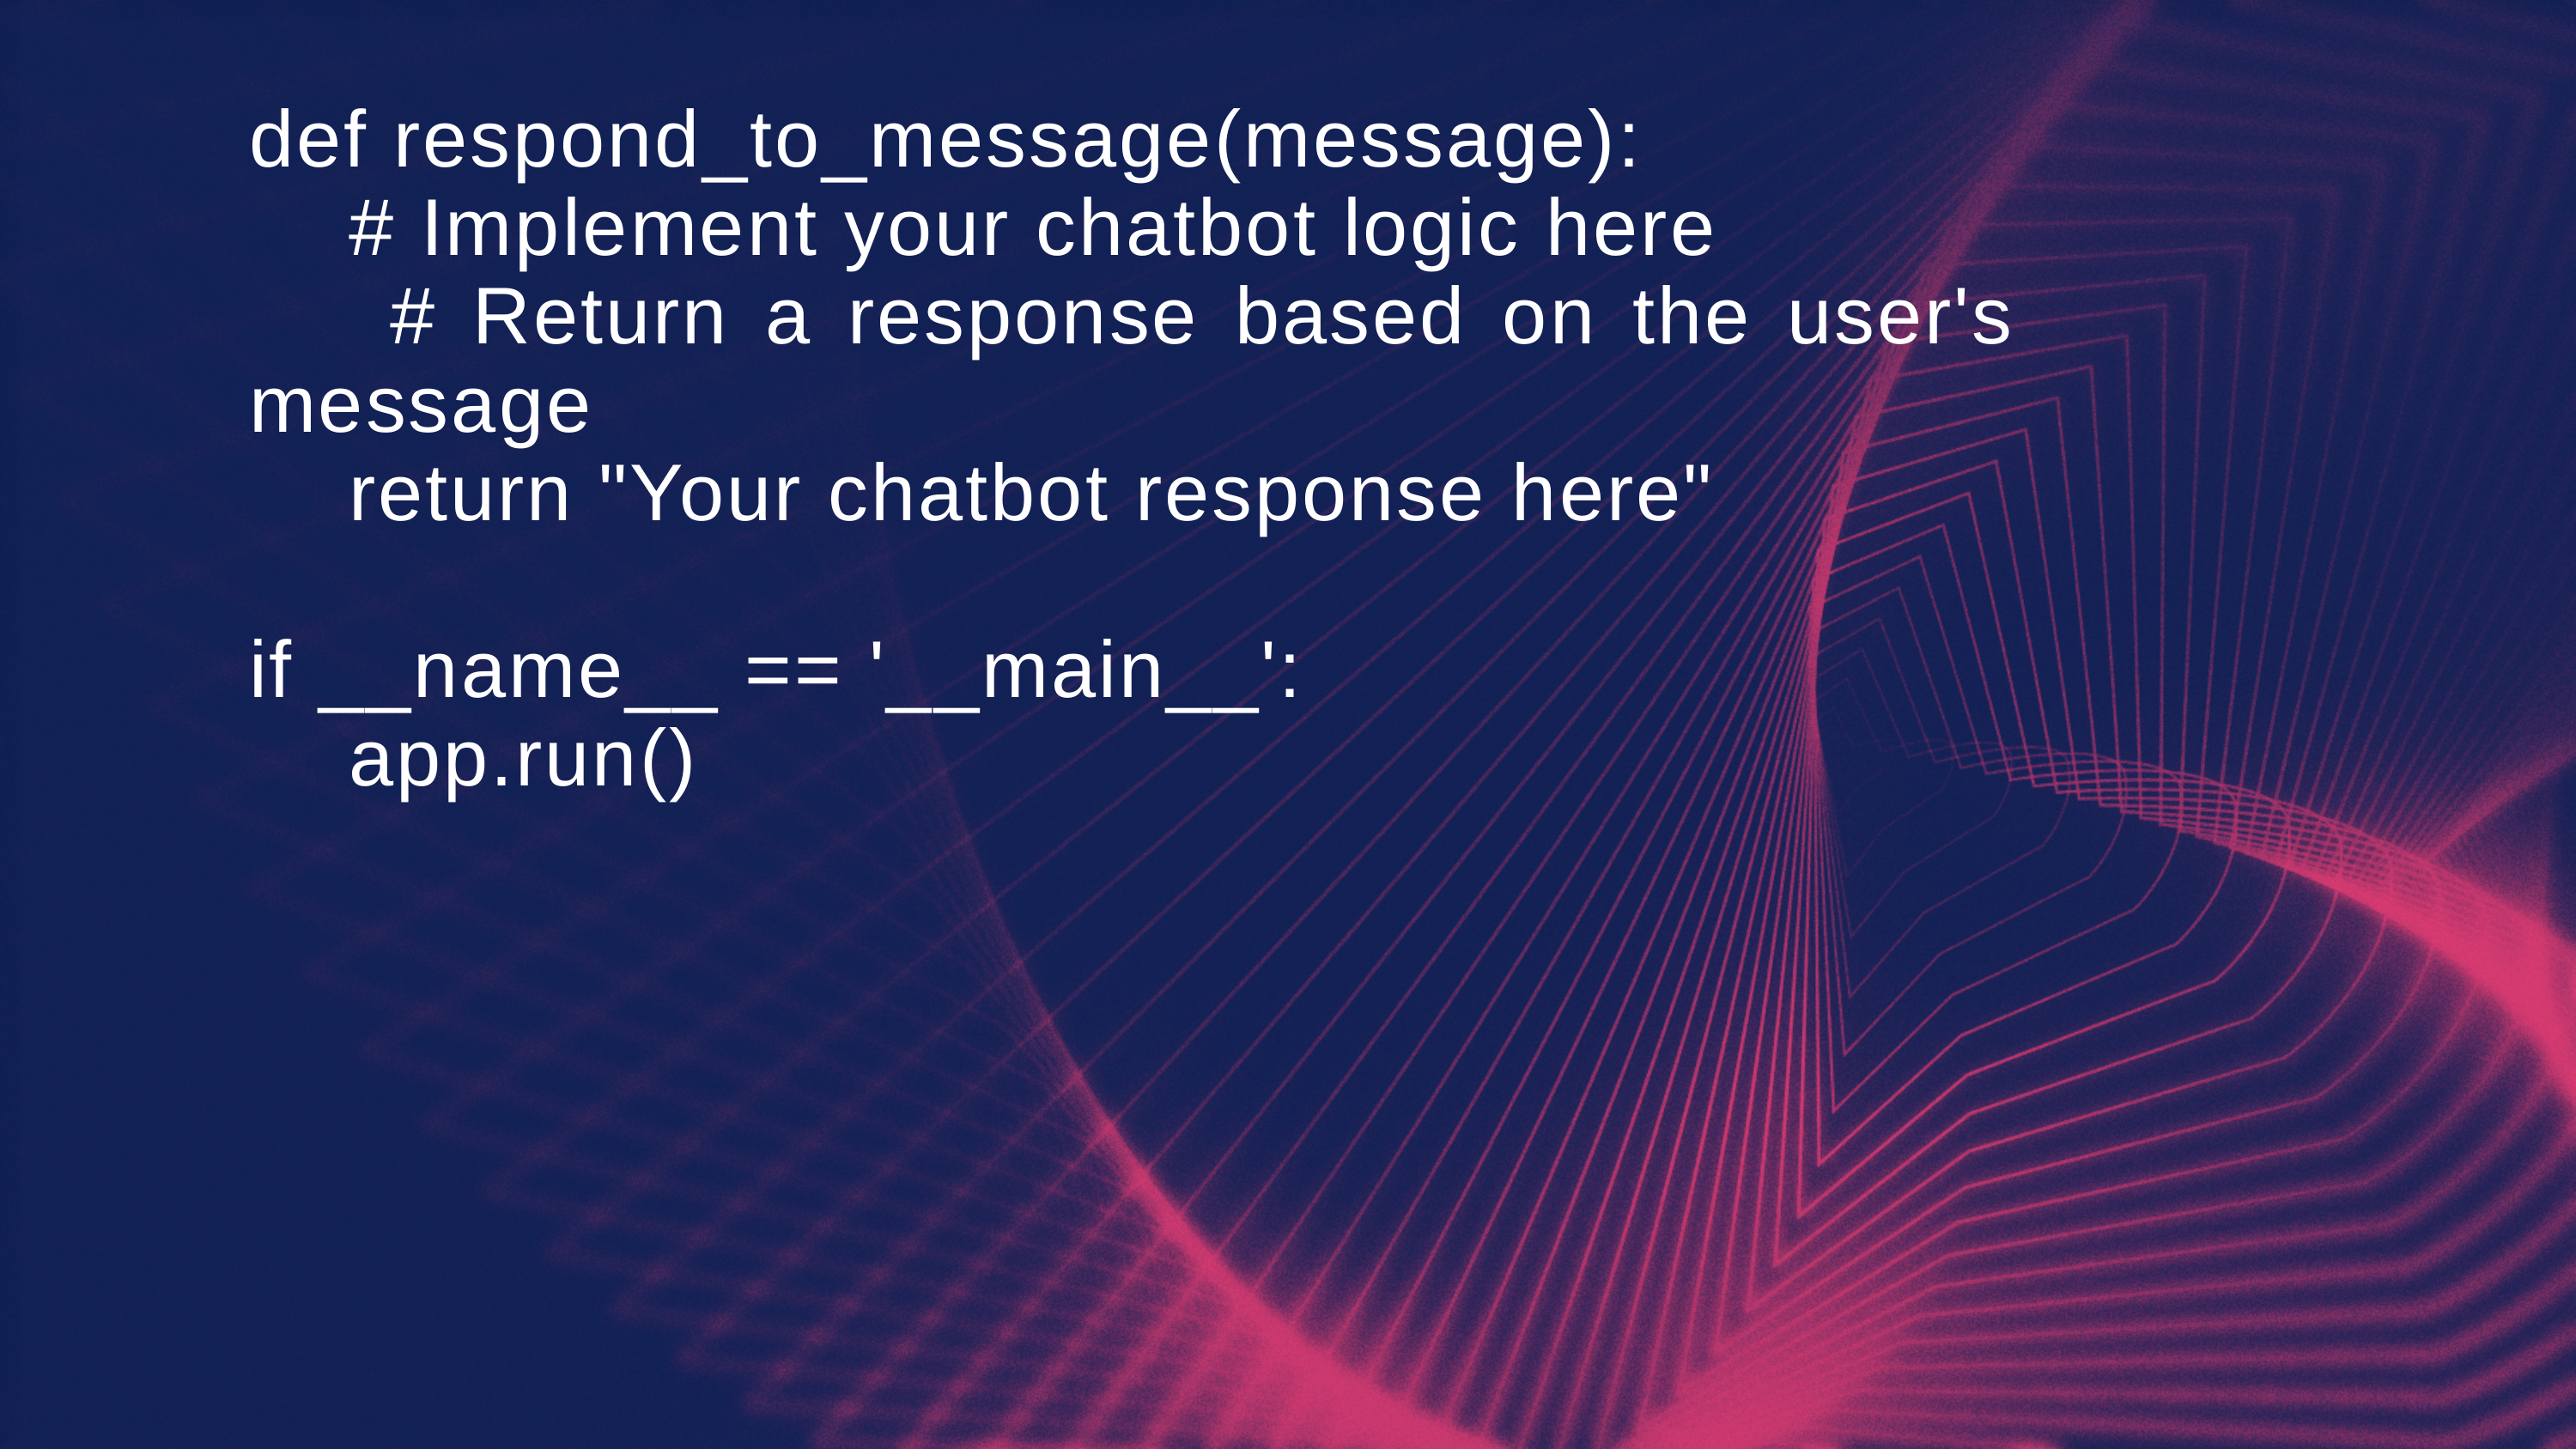

def respond_to_message(message):
    # Implement your chatbot logic here
    # Return a response based on the user's message
    return "Your chatbot response here"

if __name__ == '__main__':
    app.run()